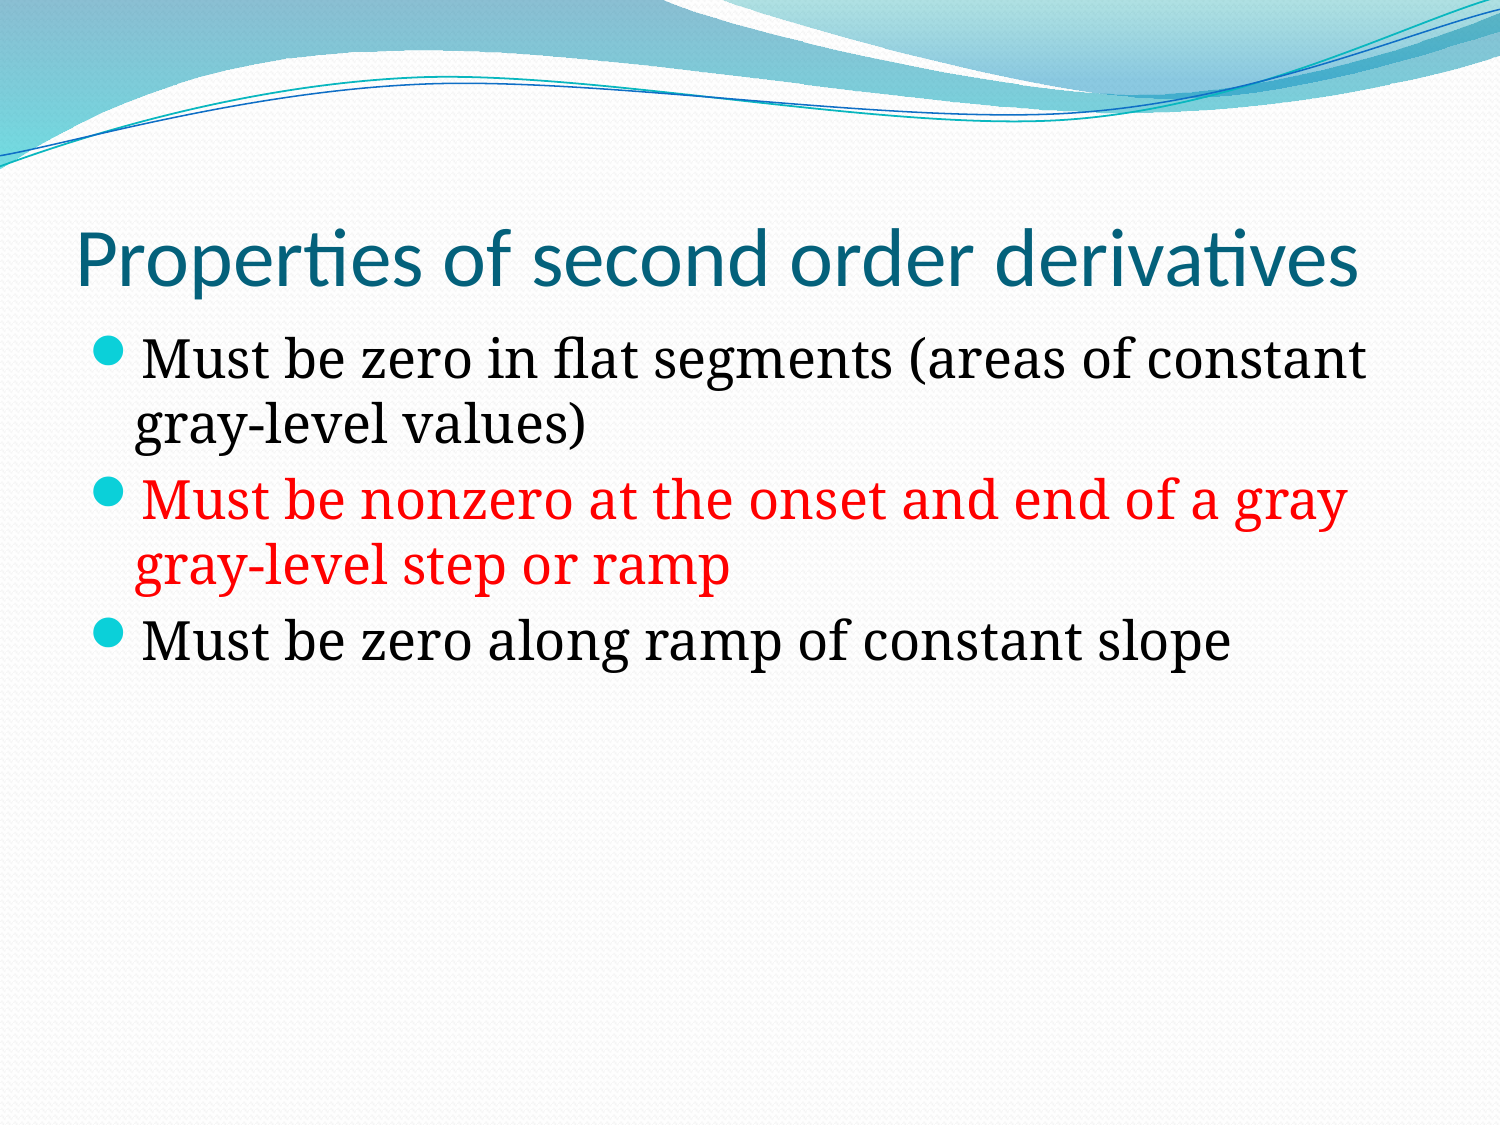

# Properties of second order derivatives
Must be zero in flat segments (areas of constant gray-level values)
Must be nonzero at the onset and end of a gray gray-level step or ramp
Must be zero along ramp of constant slope